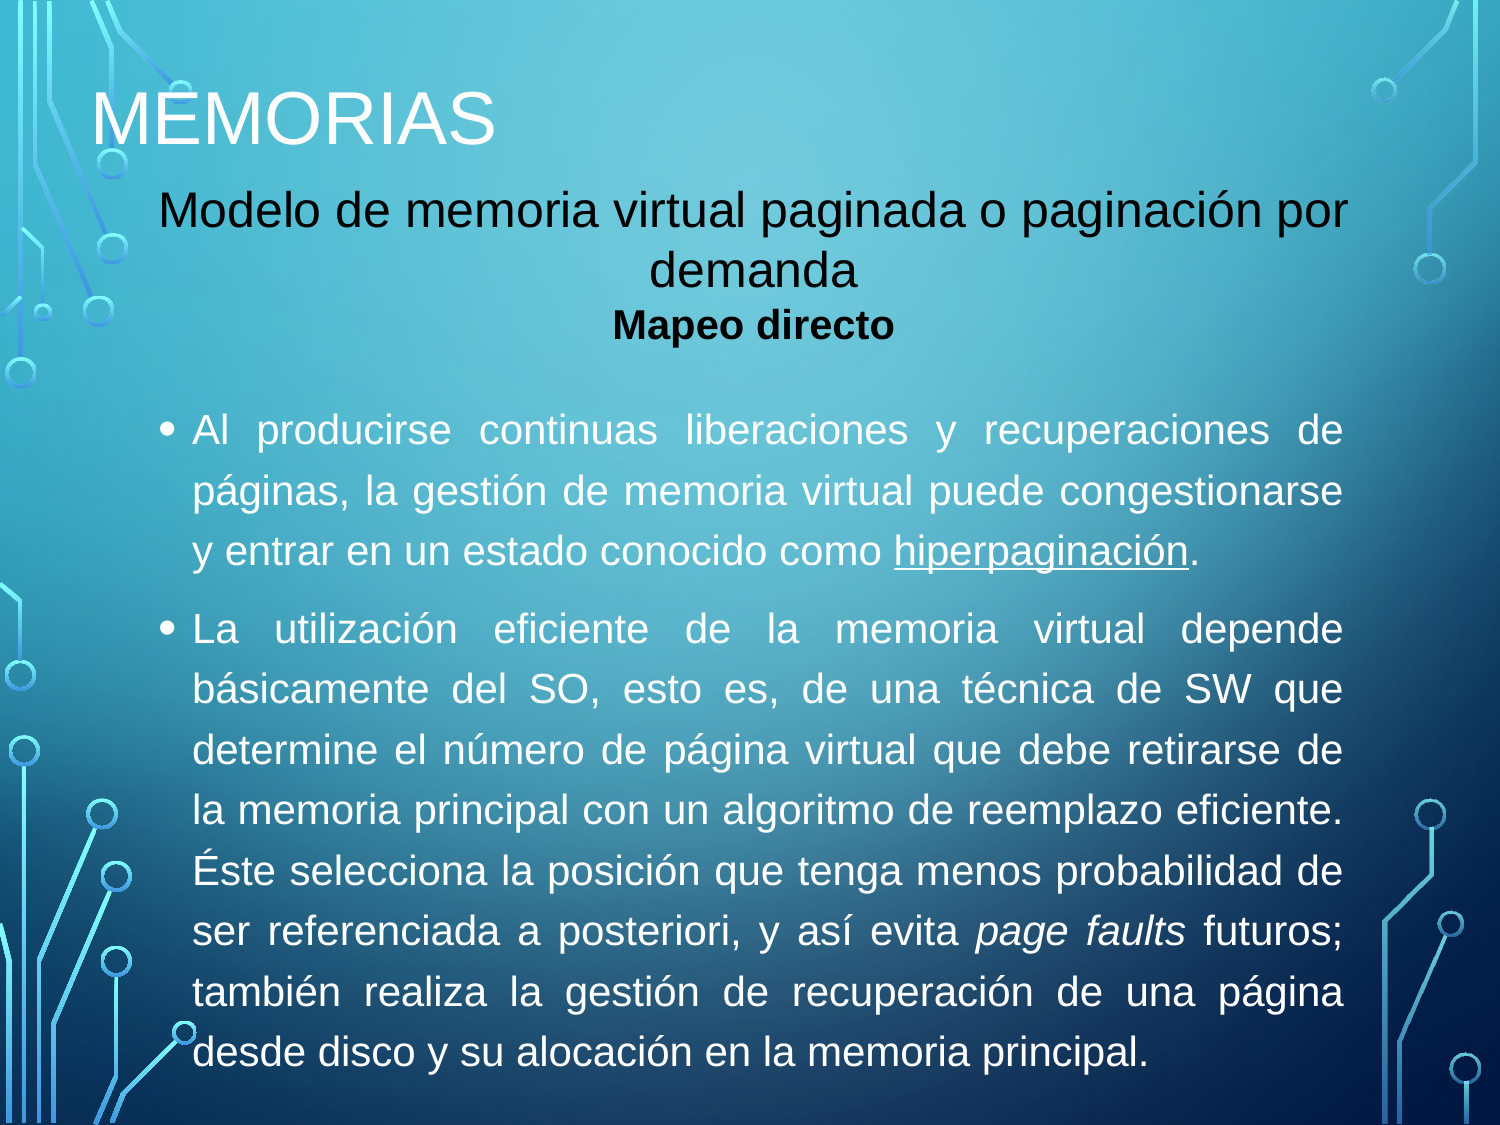

# Memorias
Modelo de memoria virtual paginada o paginación por demanda
Mapeo directo
Al producirse continuas liberaciones y recuperaciones de páginas, la gestión de memoria virtual puede congestionarse y entrar en un estado conocido como hiperpaginación.
La utilización eficiente de la memoria virtual depende básicamente del SO, esto es, de una técnica de SW que determine el número de página virtual que debe retirarse de la memoria principal con un algoritmo de reemplazo eficiente. Éste selecciona la posición que tenga menos probabilidad de ser referenciada a posteriori, y así evita page faults futuros; también realiza la gestión de recuperación de una página desde disco y su alocación en la memoria principal.